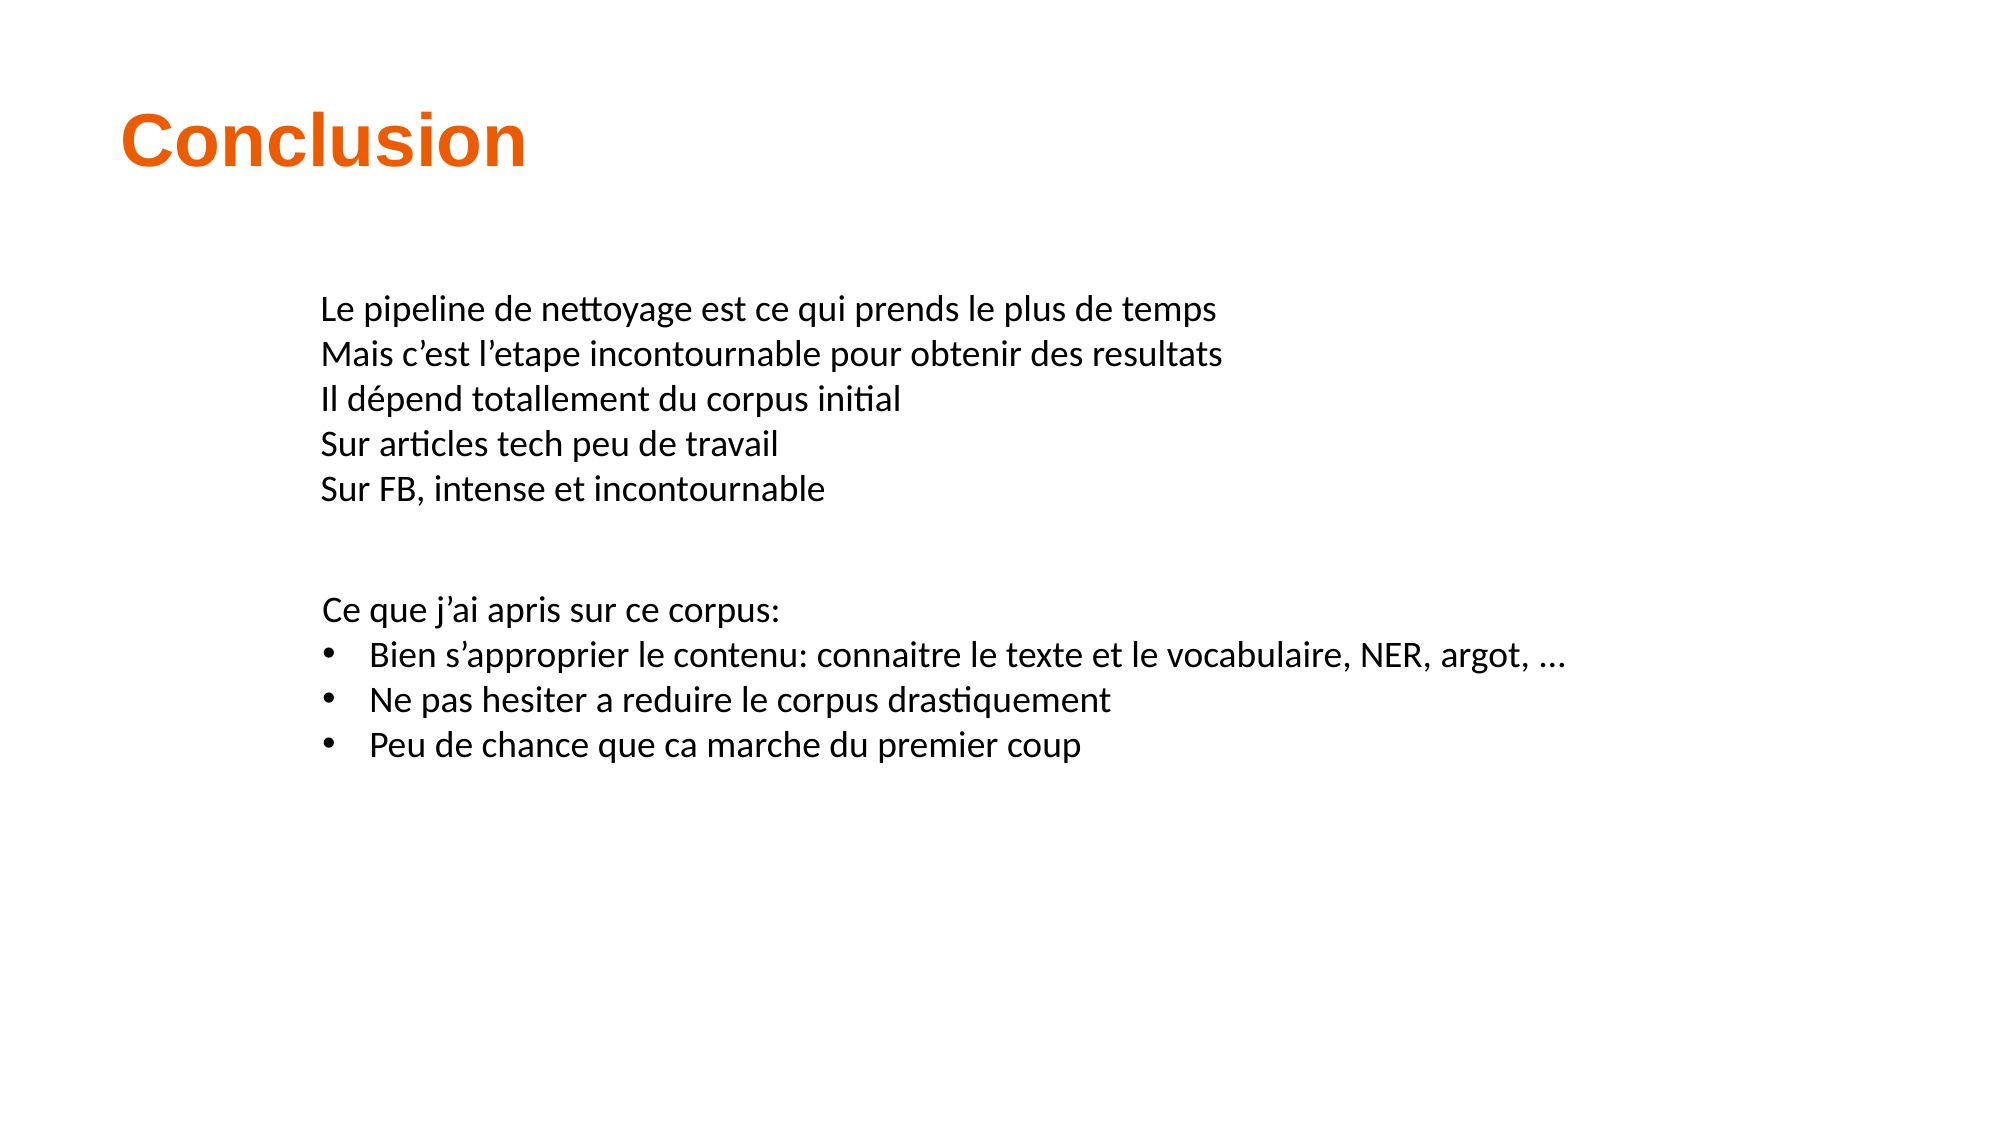

Conclusion
Le pipeline de nettoyage est ce qui prends le plus de temps
Mais c’est l’etape incontournable pour obtenir des resultats
Il dépend totallement du corpus initial
Sur articles tech peu de travail
Sur FB, intense et incontournable
Ce que j’ai apris sur ce corpus:
Bien s’approprier le contenu: connaitre le texte et le vocabulaire, NER, argot, …
Ne pas hesiter a reduire le corpus drastiquement
Peu de chance que ca marche du premier coup